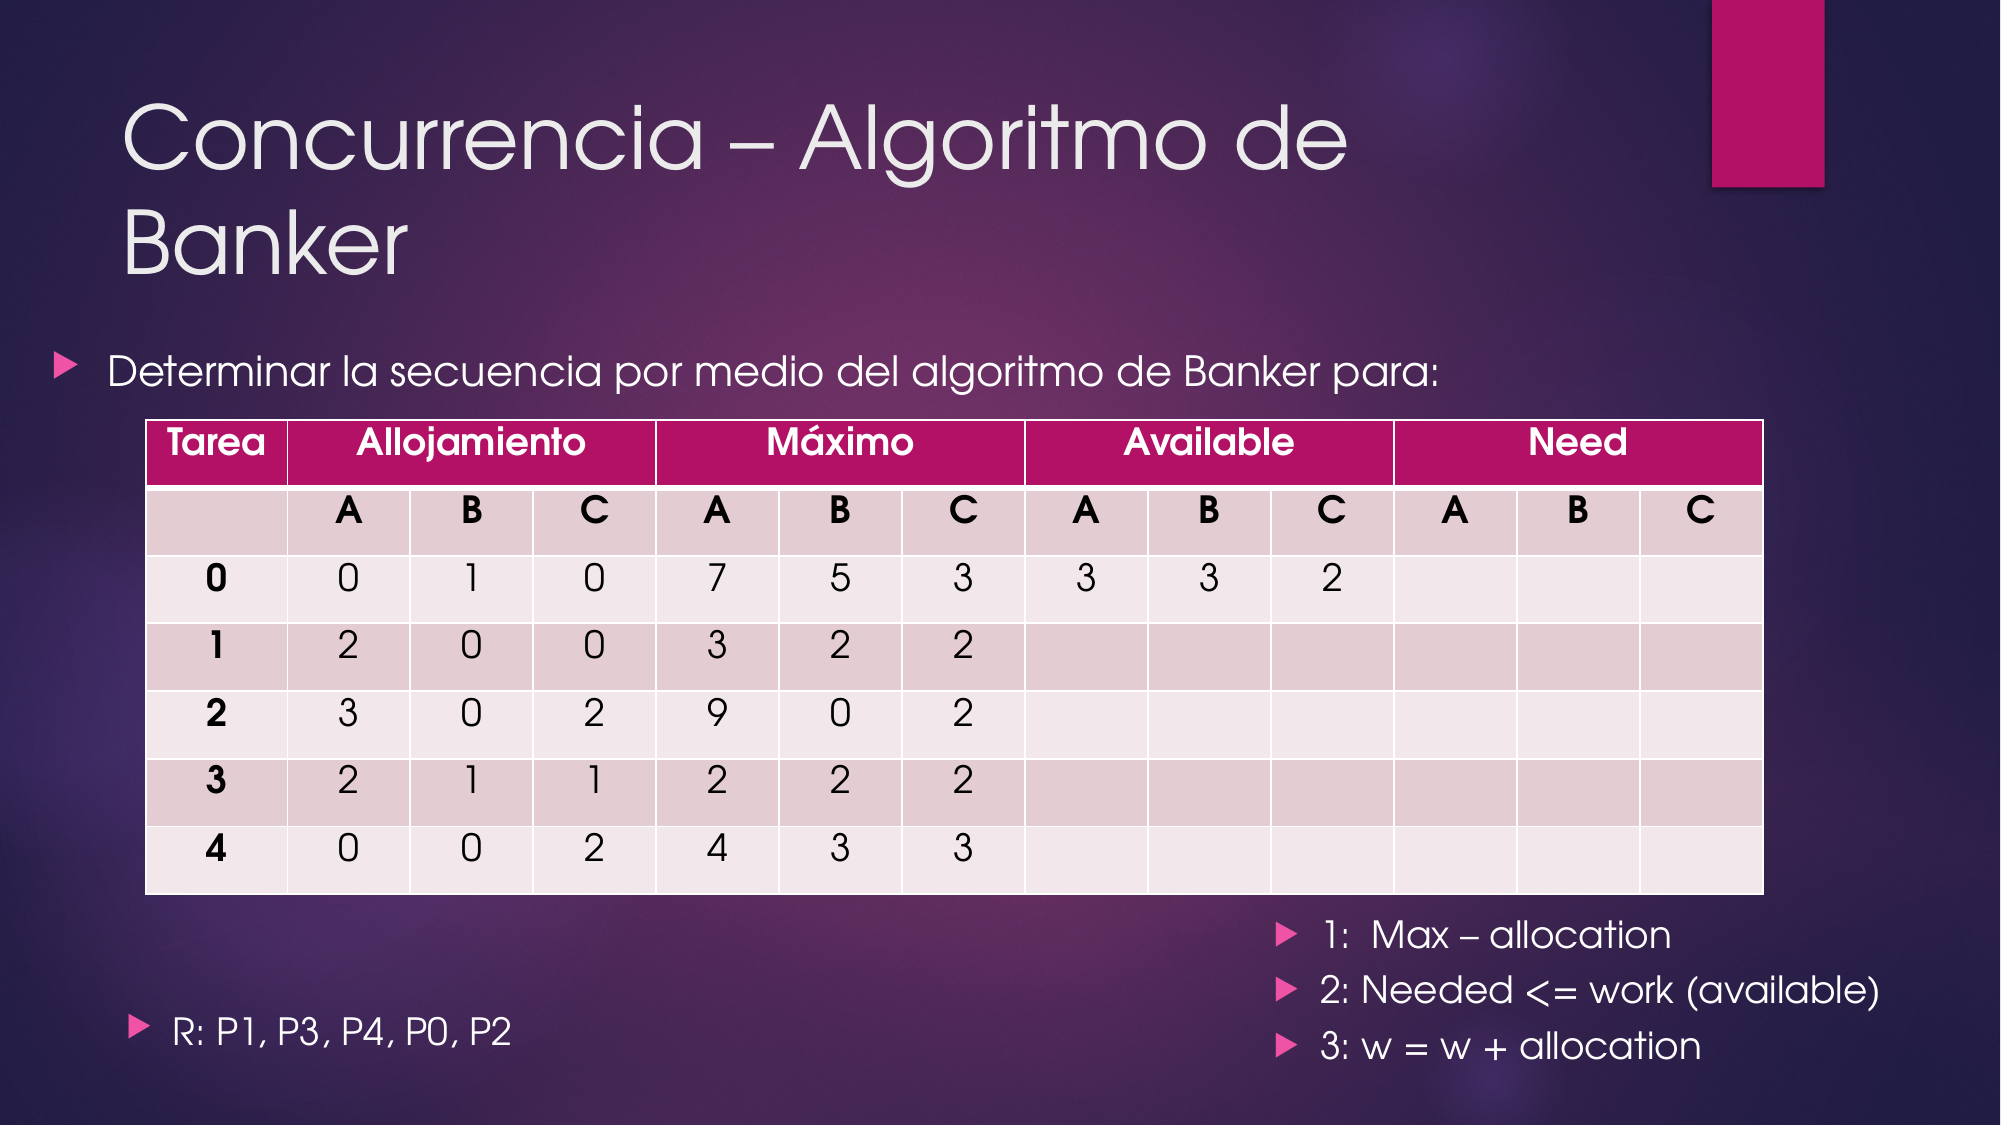

# Concurrencia – Algoritmo de Banker

Determinar la secuencia por medio del algoritmo de Banker para:

R: P1, P3, P4, P0, P2
| Tarea | Allojamiento |  |  | Máximo |  |  | Available |  |  | Need |  |  |
| --- | --- | --- | --- | --- | --- | --- | --- | --- | --- | --- | --- | --- |
|  | A | B | C | A | B | C | A | B | C | A | B | C |
| 0 | 0 | 1 | 0 | 7 | 5 | 3 | 3 | 3 | 2 |  |  |  |
| 1 | 2 | 0 | 0 | 3 | 2 | 2 |  |  |  |  |  |  |
| 2 | 3 | 0 | 2 | 9 | 0 | 2 |  |  |  |  |  |  |
| 3 | 2 | 1 | 1 | 2 | 2 | 2 |  |  |  |  |  |  |
| 4 | 0 | 0 | 2 | 4 | 3 | 3 |  |  |  |  |  |  |
1:  Max – allocation
2: Needed <= work (available)
3: w = w + allocation